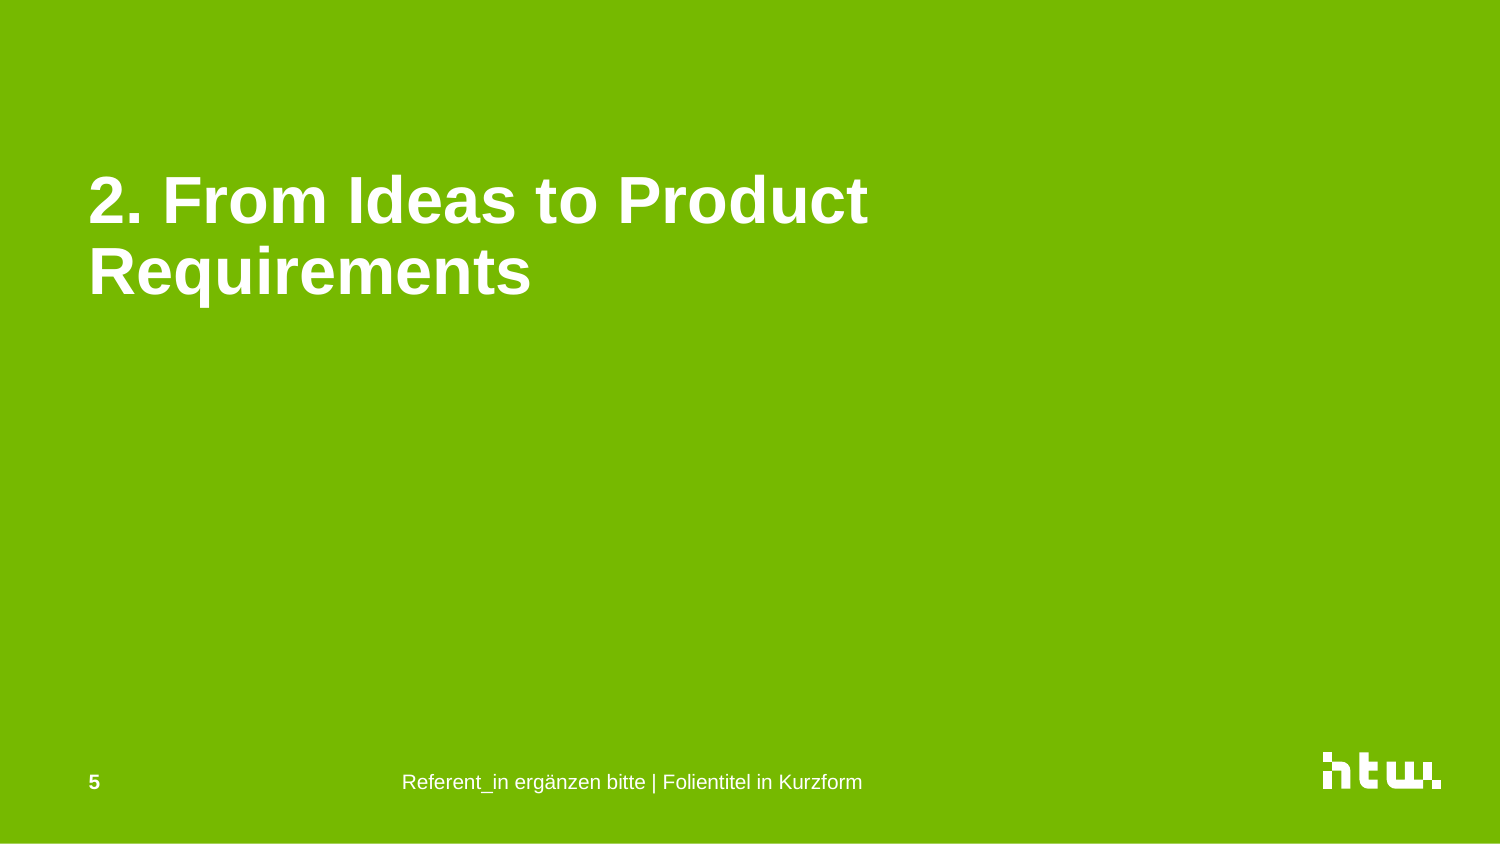

# 2. From Ideas to Product Requirements
5
Referent_in ergänzen bitte | Folientitel in Kurzform